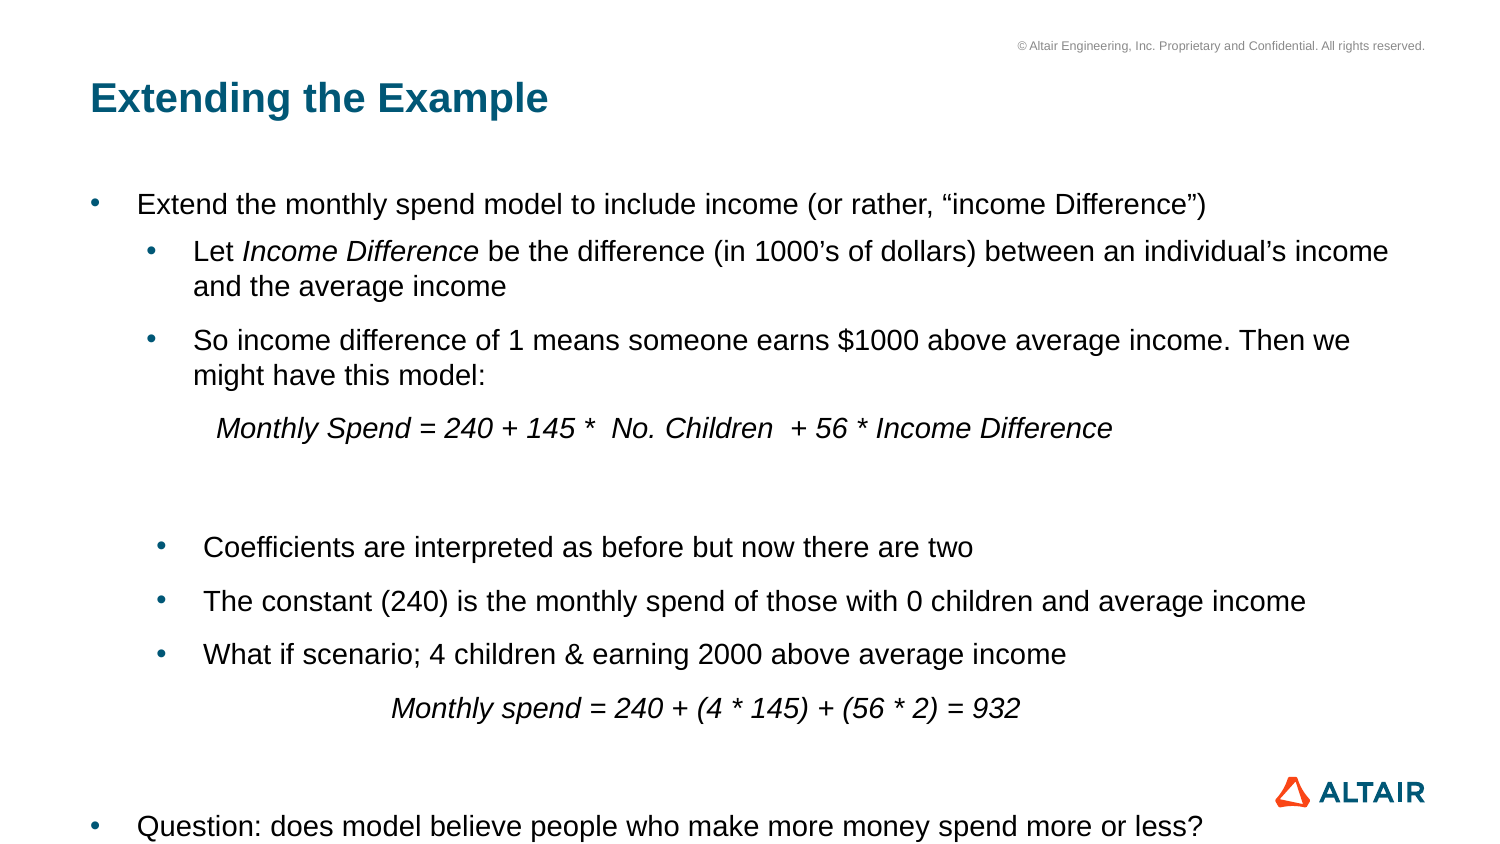

# Extending the Example
Extend the monthly spend model to include income (or rather, “income Difference”)
Let Income Difference be the difference (in 1000’s of dollars) between an individual’s income and the average income
So income difference of 1 means someone earns $1000 above average income. Then we might have this model:
             Monthly Spend = 240 + 145 *  No. Children  + 56 * Income Difference

Coefficients are interpreted as before but now there are two
The constant (240) is the monthly spend of those with 0 children and average income
What if scenario; 4 children & earning 2000 above average income
                                 Monthly spend = 240 + (4 * 145) + (56 * 2) = 932

Question: does model believe people who make more money spend more or less?